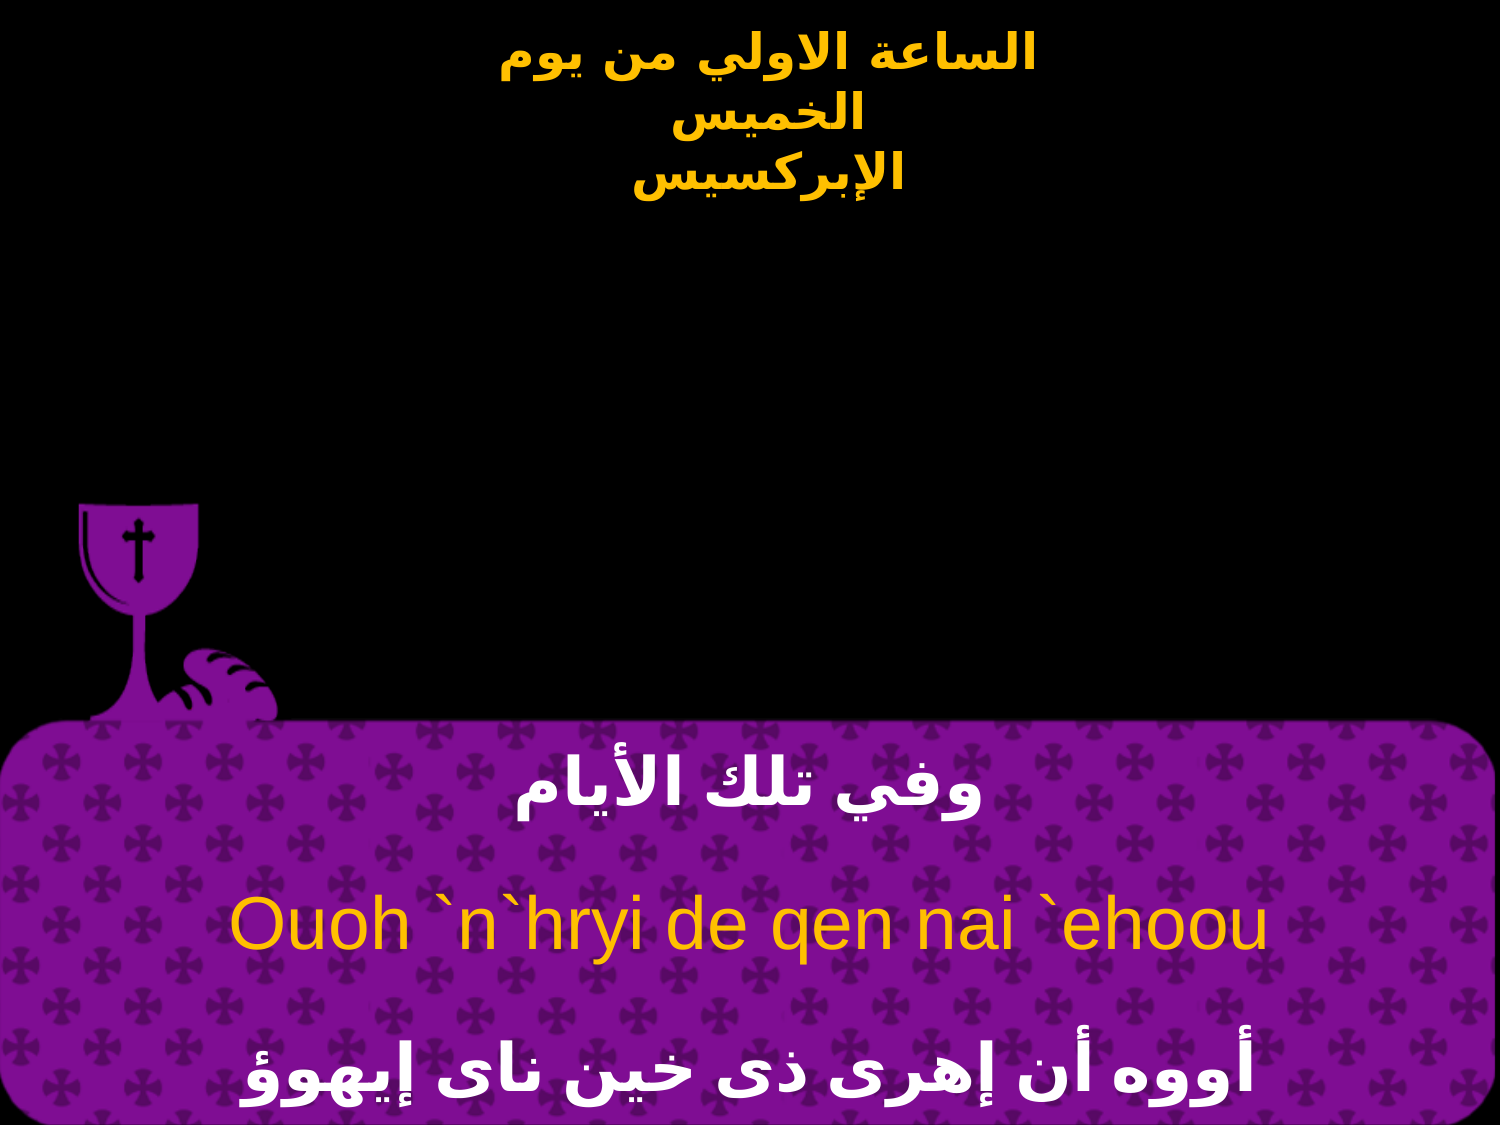

# وفي تلك الأيام
Ouoh `n`hryi de qen nai `ehoou
أووه أن إهرى ذى خين ناى إيهوؤ